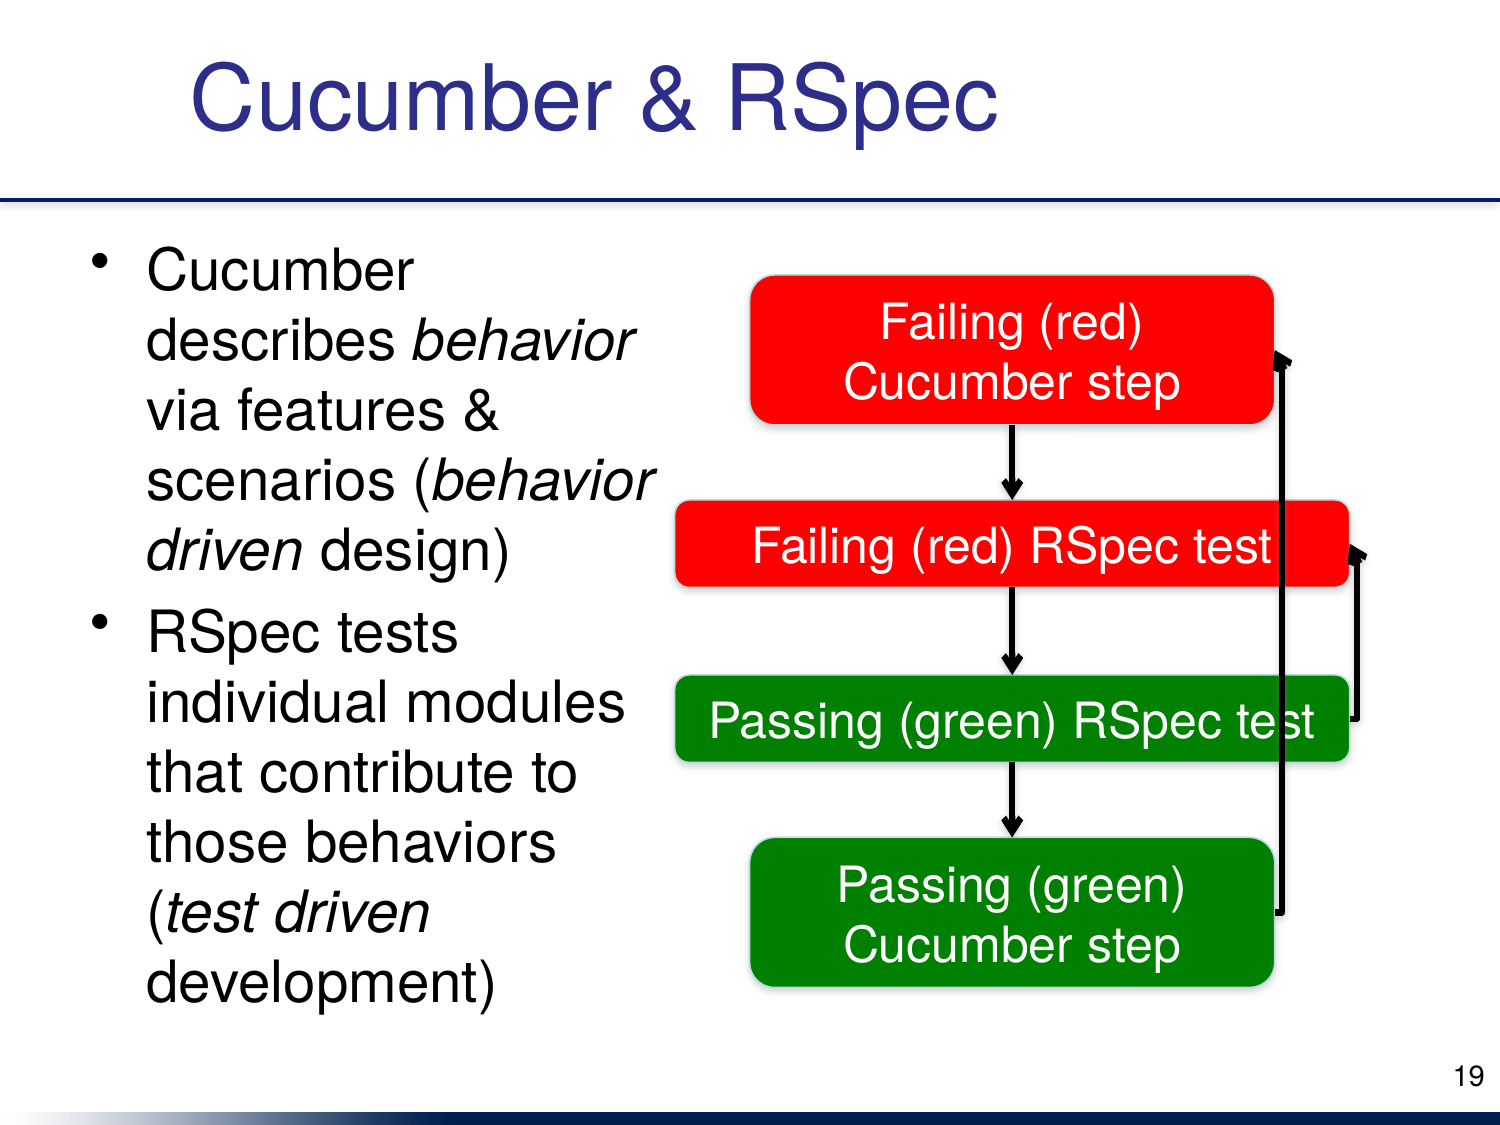

# Cucumber & RSpec
Cucumber describes behavior via features & scenarios (behavior driven design)
RSpec tests individual modules that contribute to those behaviors (test driven development)
Failing (red) Cucumber step
Failing (red) RSpec test
Passing (green) RSpec test
Passing (green) Cucumber step
19